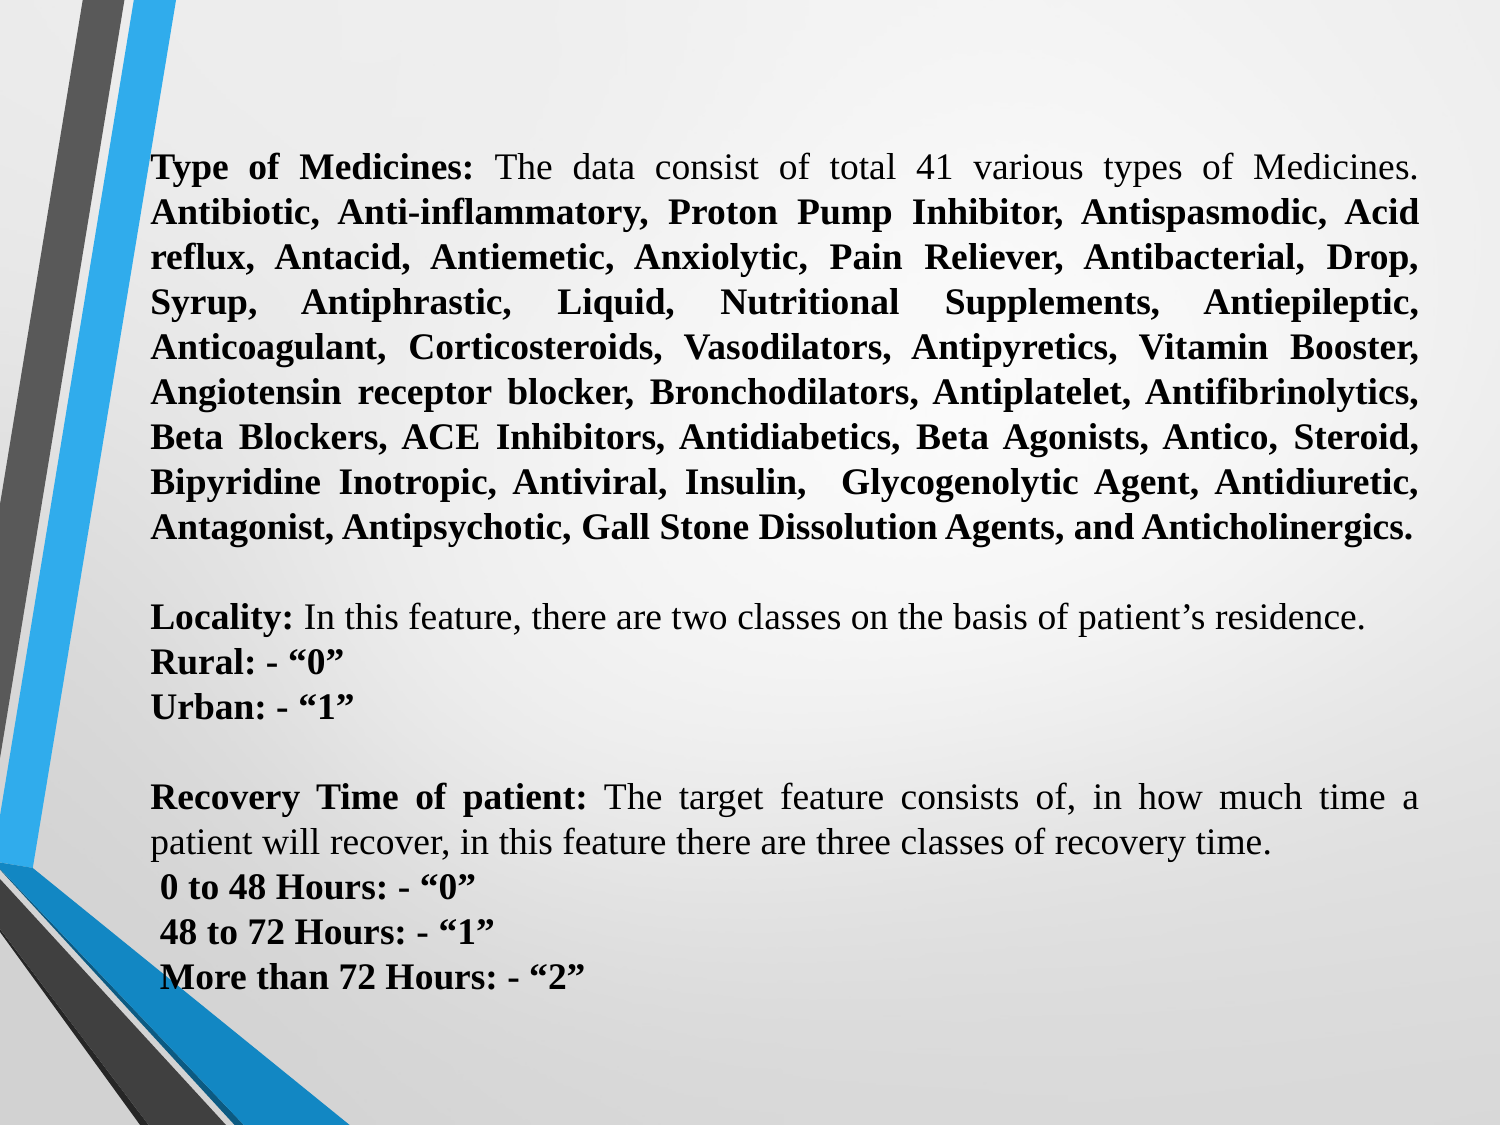

Type of Medicines: The data consist of total 41 various types of Medicines. Antibiotic, Anti-inflammatory, Proton Pump Inhibitor, Antispasmodic, Acid reflux, Antacid, Antiemetic, Anxiolytic, Pain Reliever, Antibacterial, Drop, Syrup, Antiphrastic, Liquid, Nutritional Supplements, Antiepileptic, Anticoagulant, Corticosteroids, Vasodilators, Antipyretics, Vitamin Booster, Angiotensin receptor blocker, Bronchodilators, Antiplatelet, Antifibrinolytics, Beta Blockers, ACE Inhibitors, Antidiabetics, Beta Agonists, Antico, Steroid, Bipyridine Inotropic, Antiviral, Insulin,  Glycogenolytic Agent, Antidiuretic, Antagonist, Antipsychotic, Gall Stone Dissolution Agents, and Anticholinergics.

Locality: In this feature, there are two classes on the basis of patient’s residence.
Rural: - “0”
Urban: - “1”

Recovery Time of patient: The target feature consists of, in how much time a patient will recover, in this feature there are three classes of recovery time.
 0 to 48 Hours: - “0”
 48 to 72 Hours: - “1”
 More than 72 Hours: - “2”